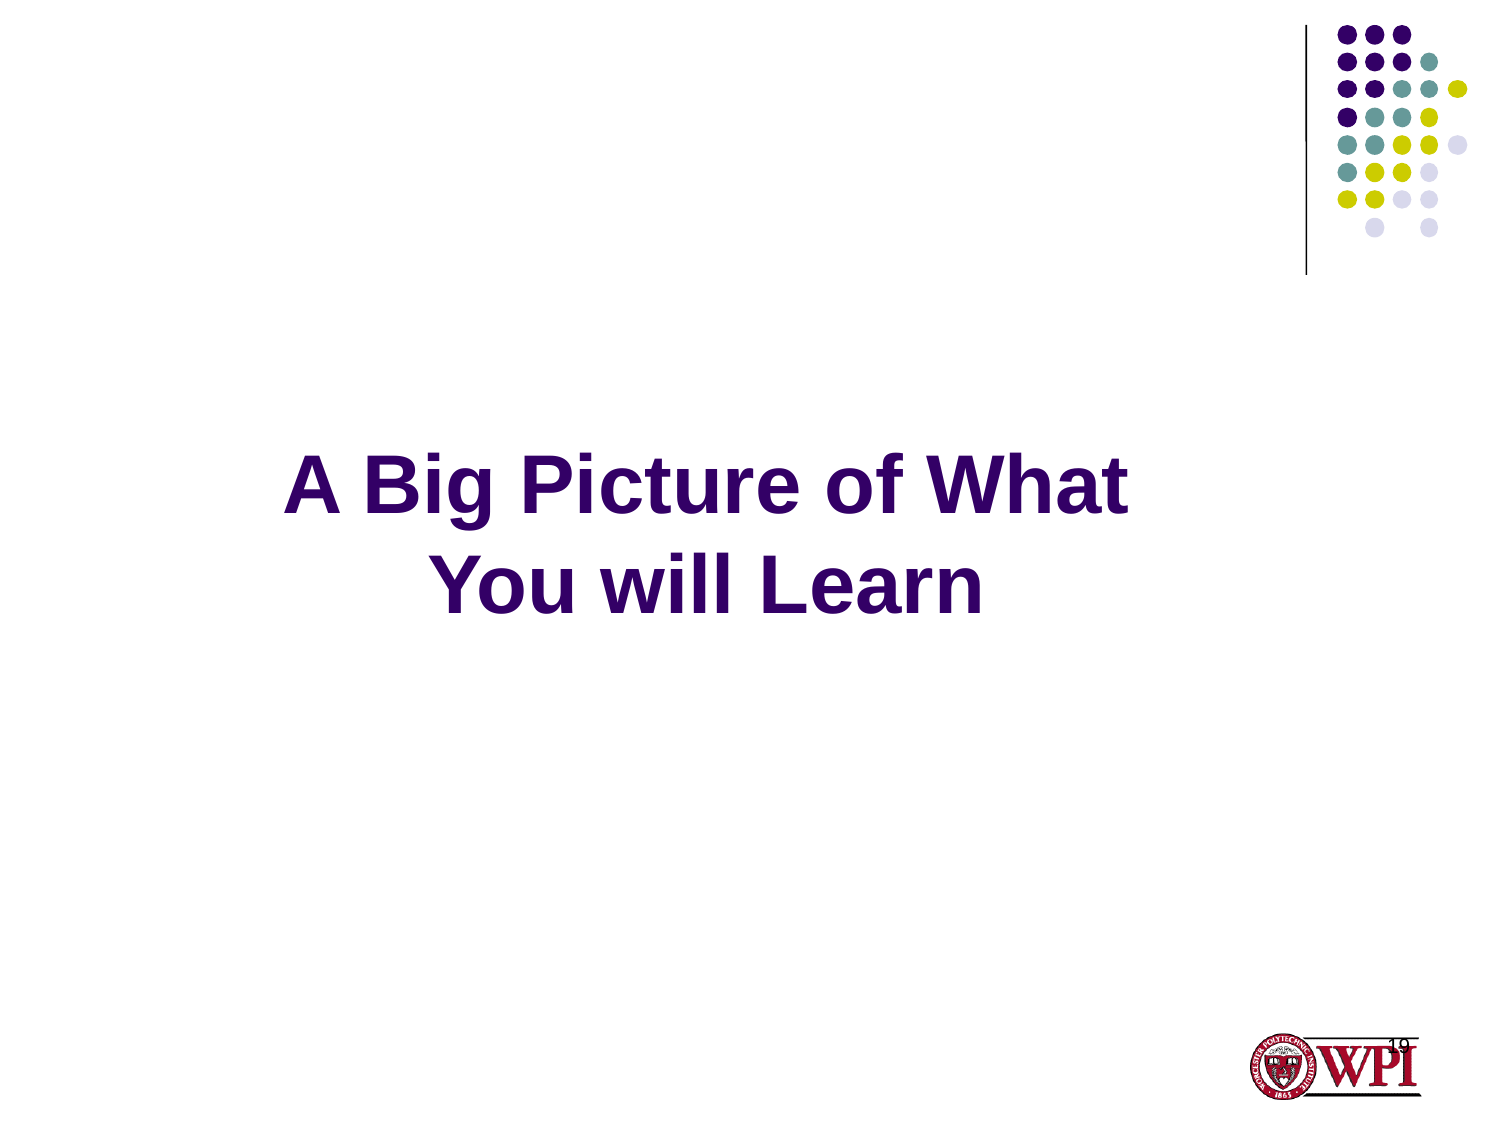

# A Big Picture of What You will Learn
19